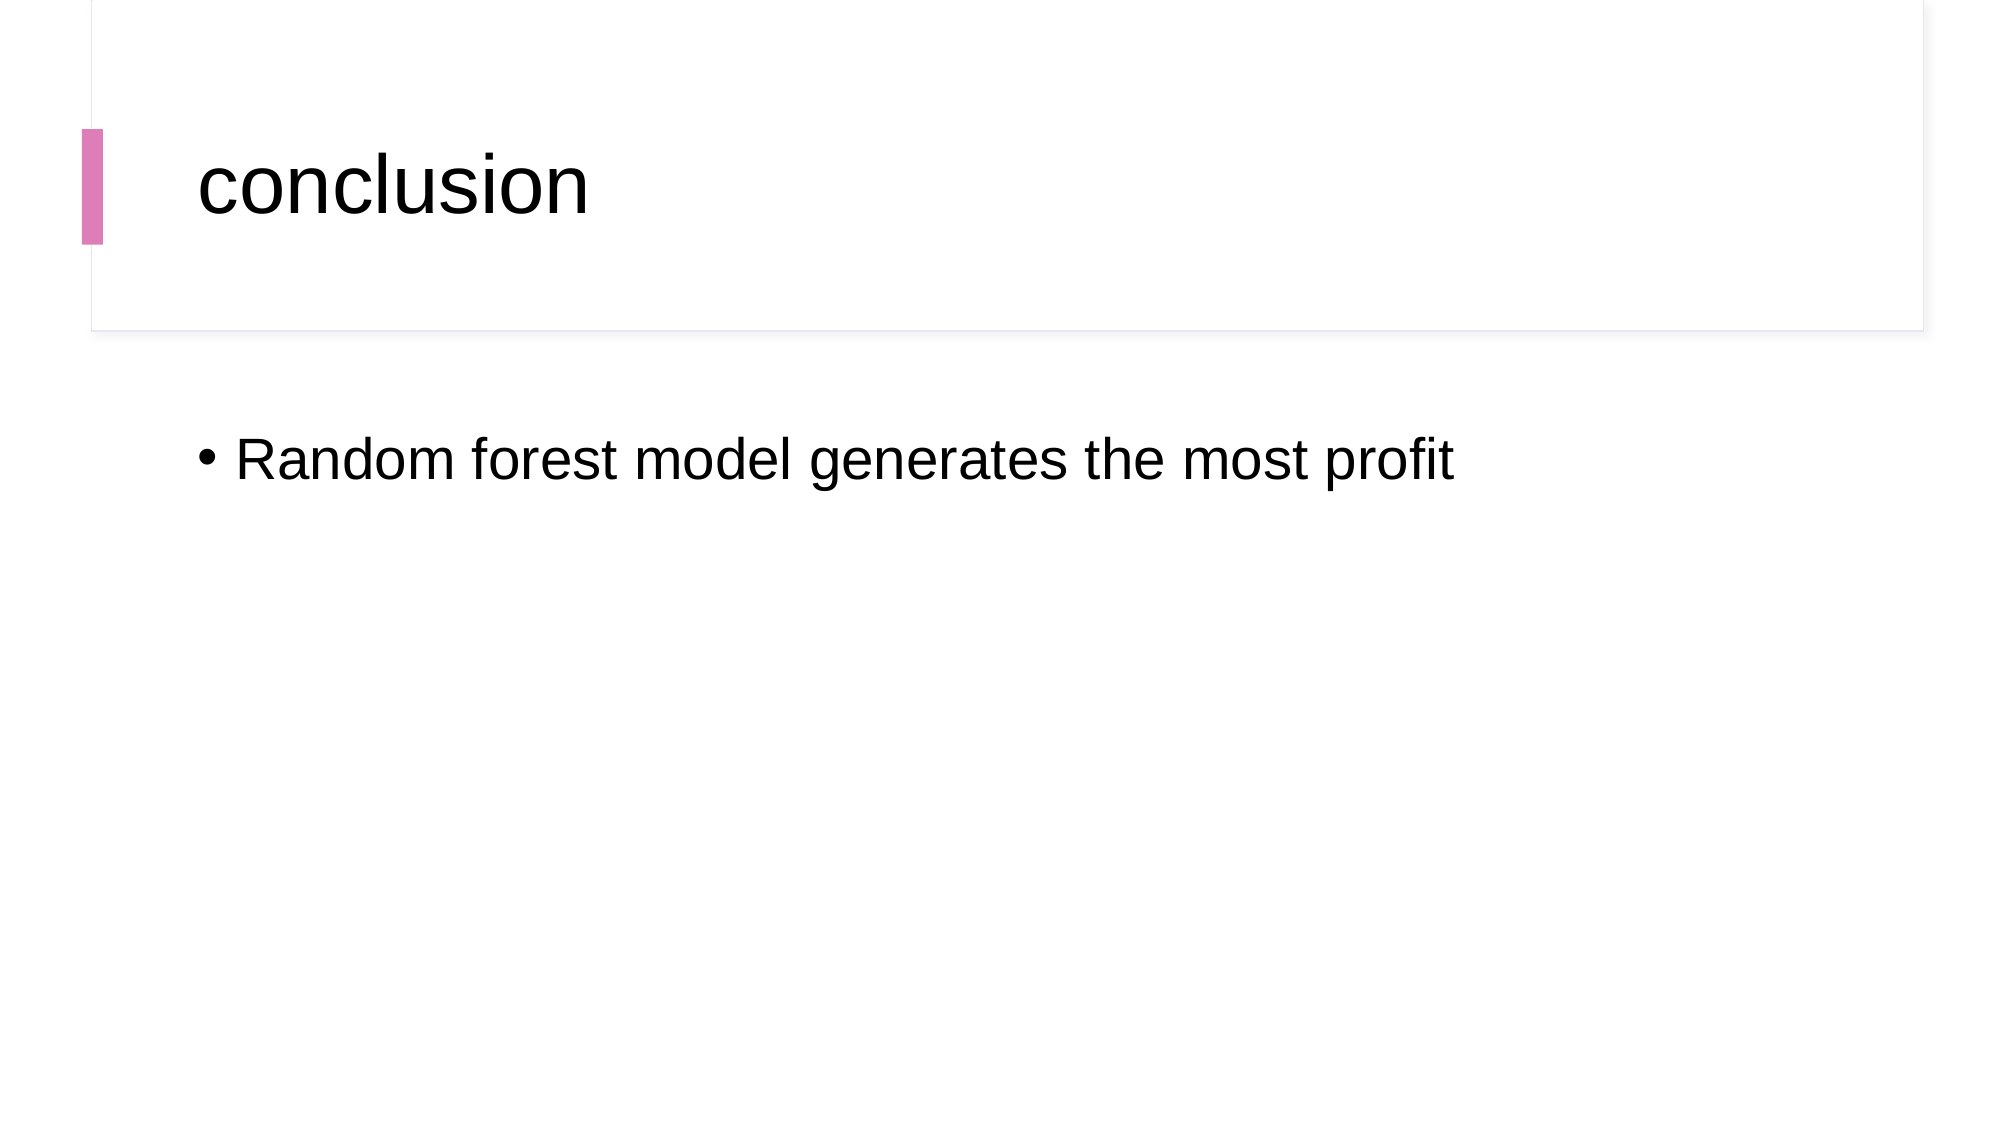

# conclusion
Random forest model generates the most profit